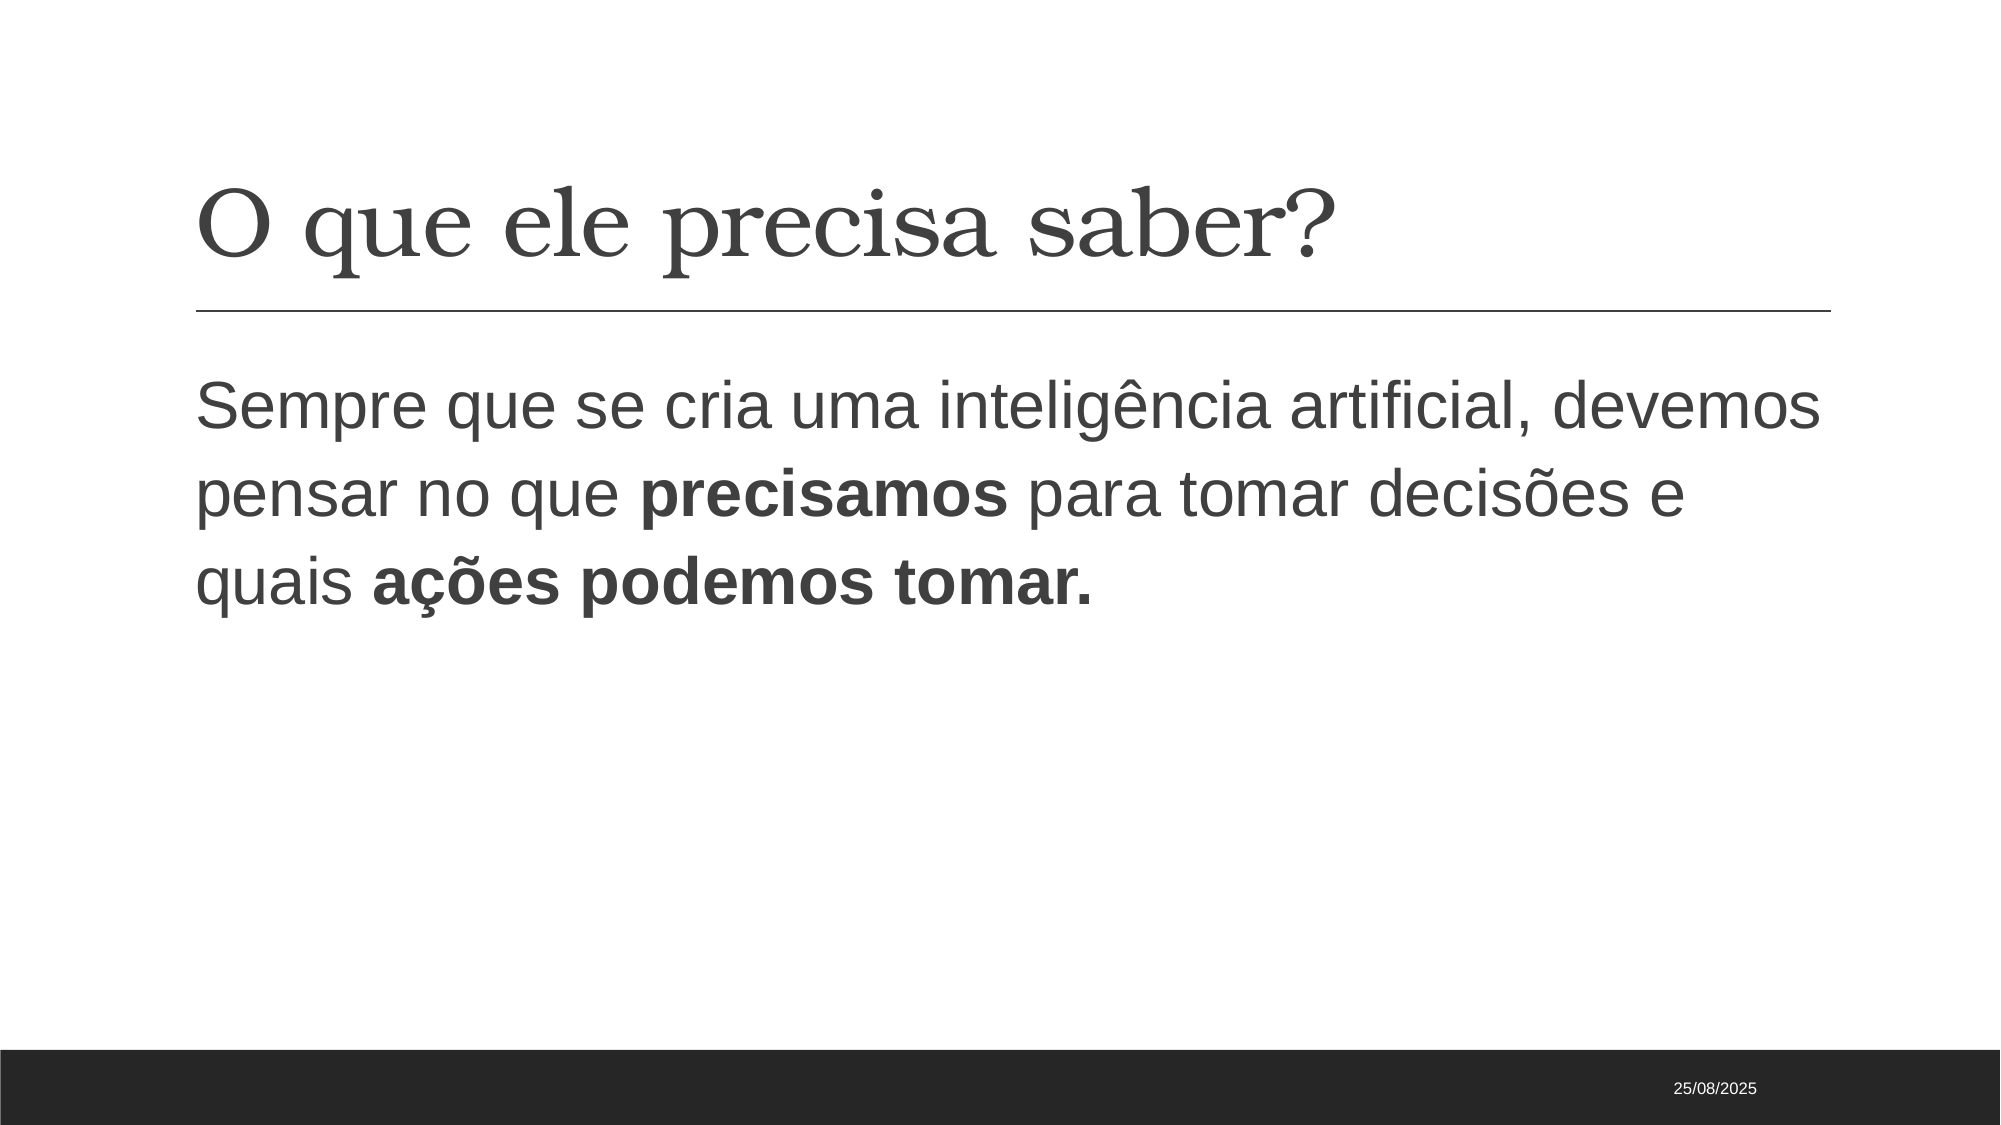

# O que ele precisa saber?
Sempre que se cria uma inteligência artificial, devemos pensar no que precisamos para tomar decisões e quais ações podemos tomar.
25/08/2025